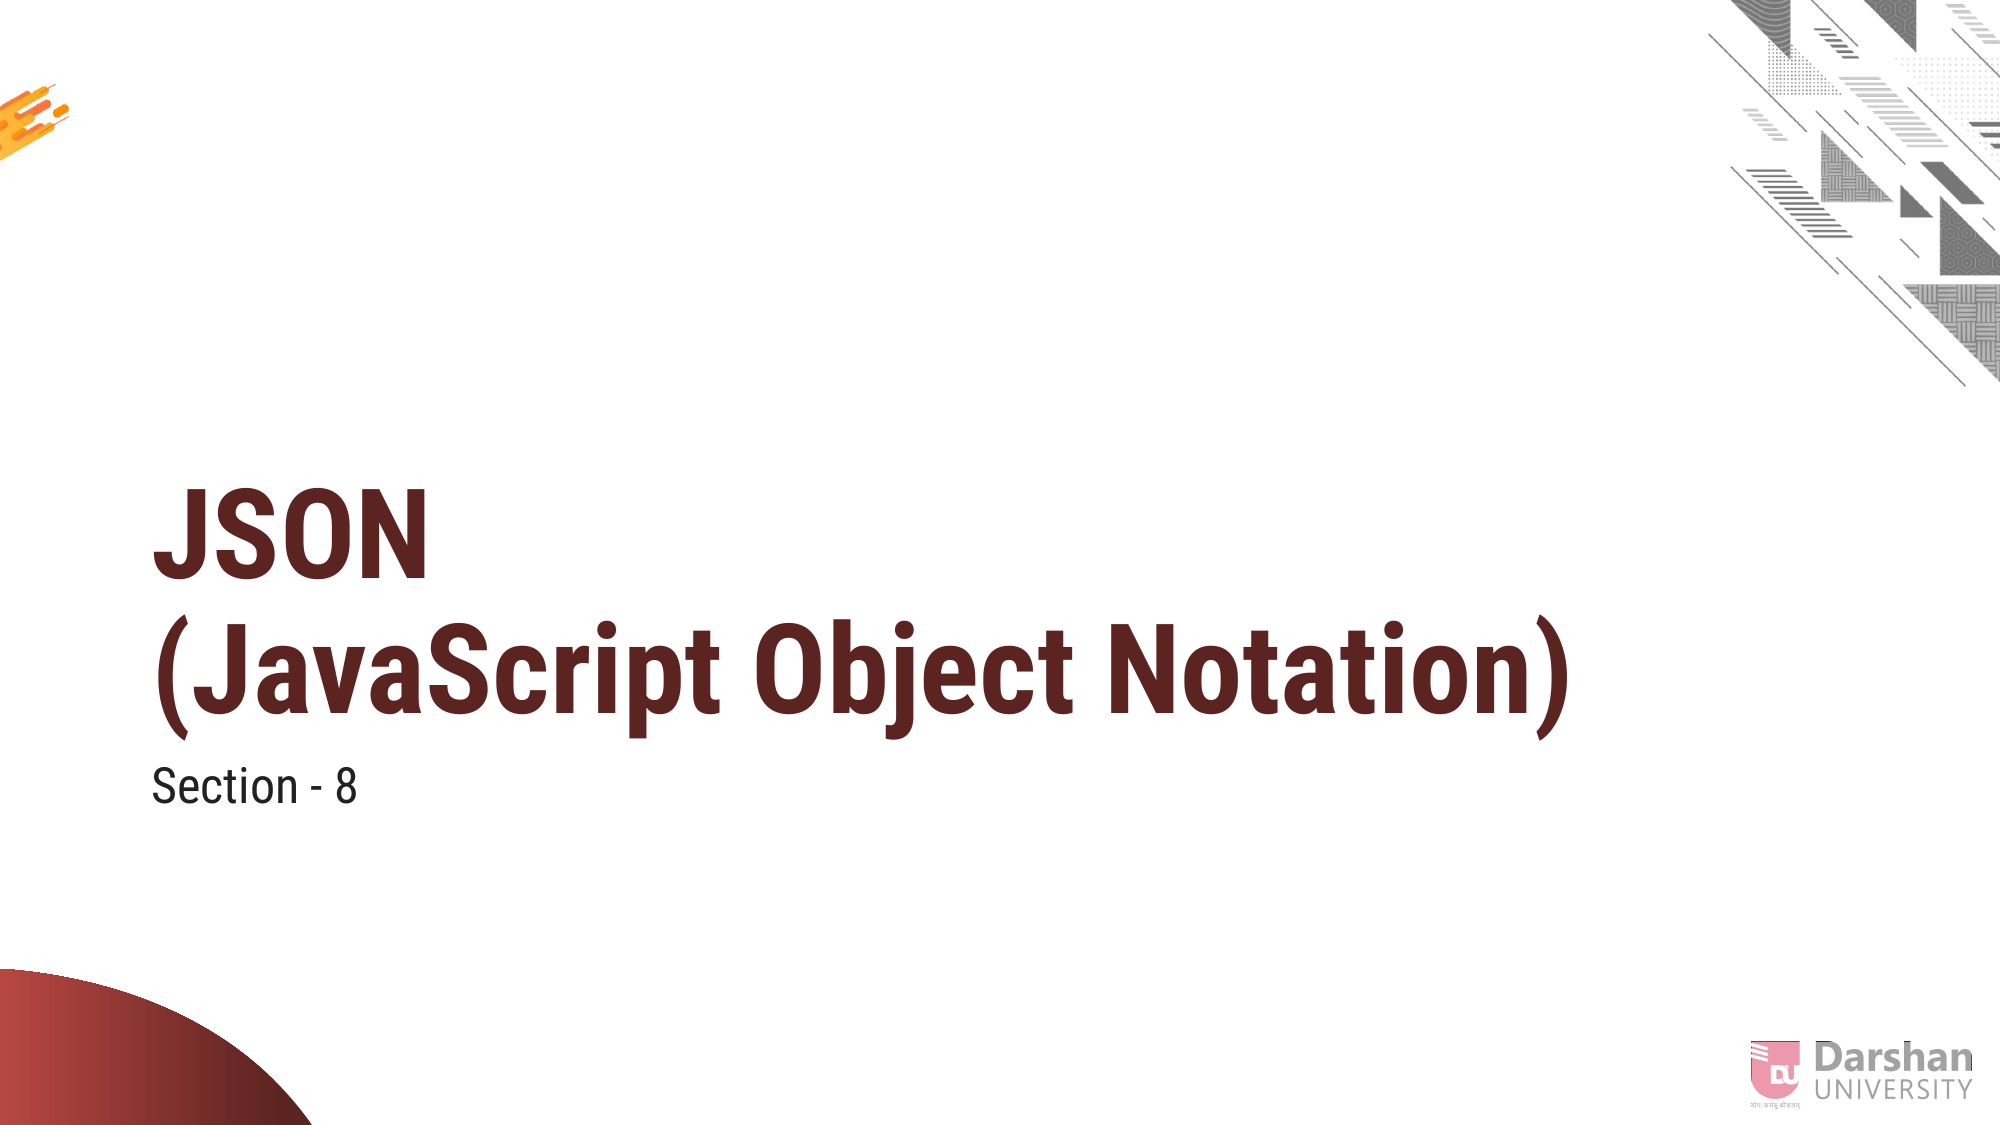

# JSON (JavaScript Object Notation)
Section - 8